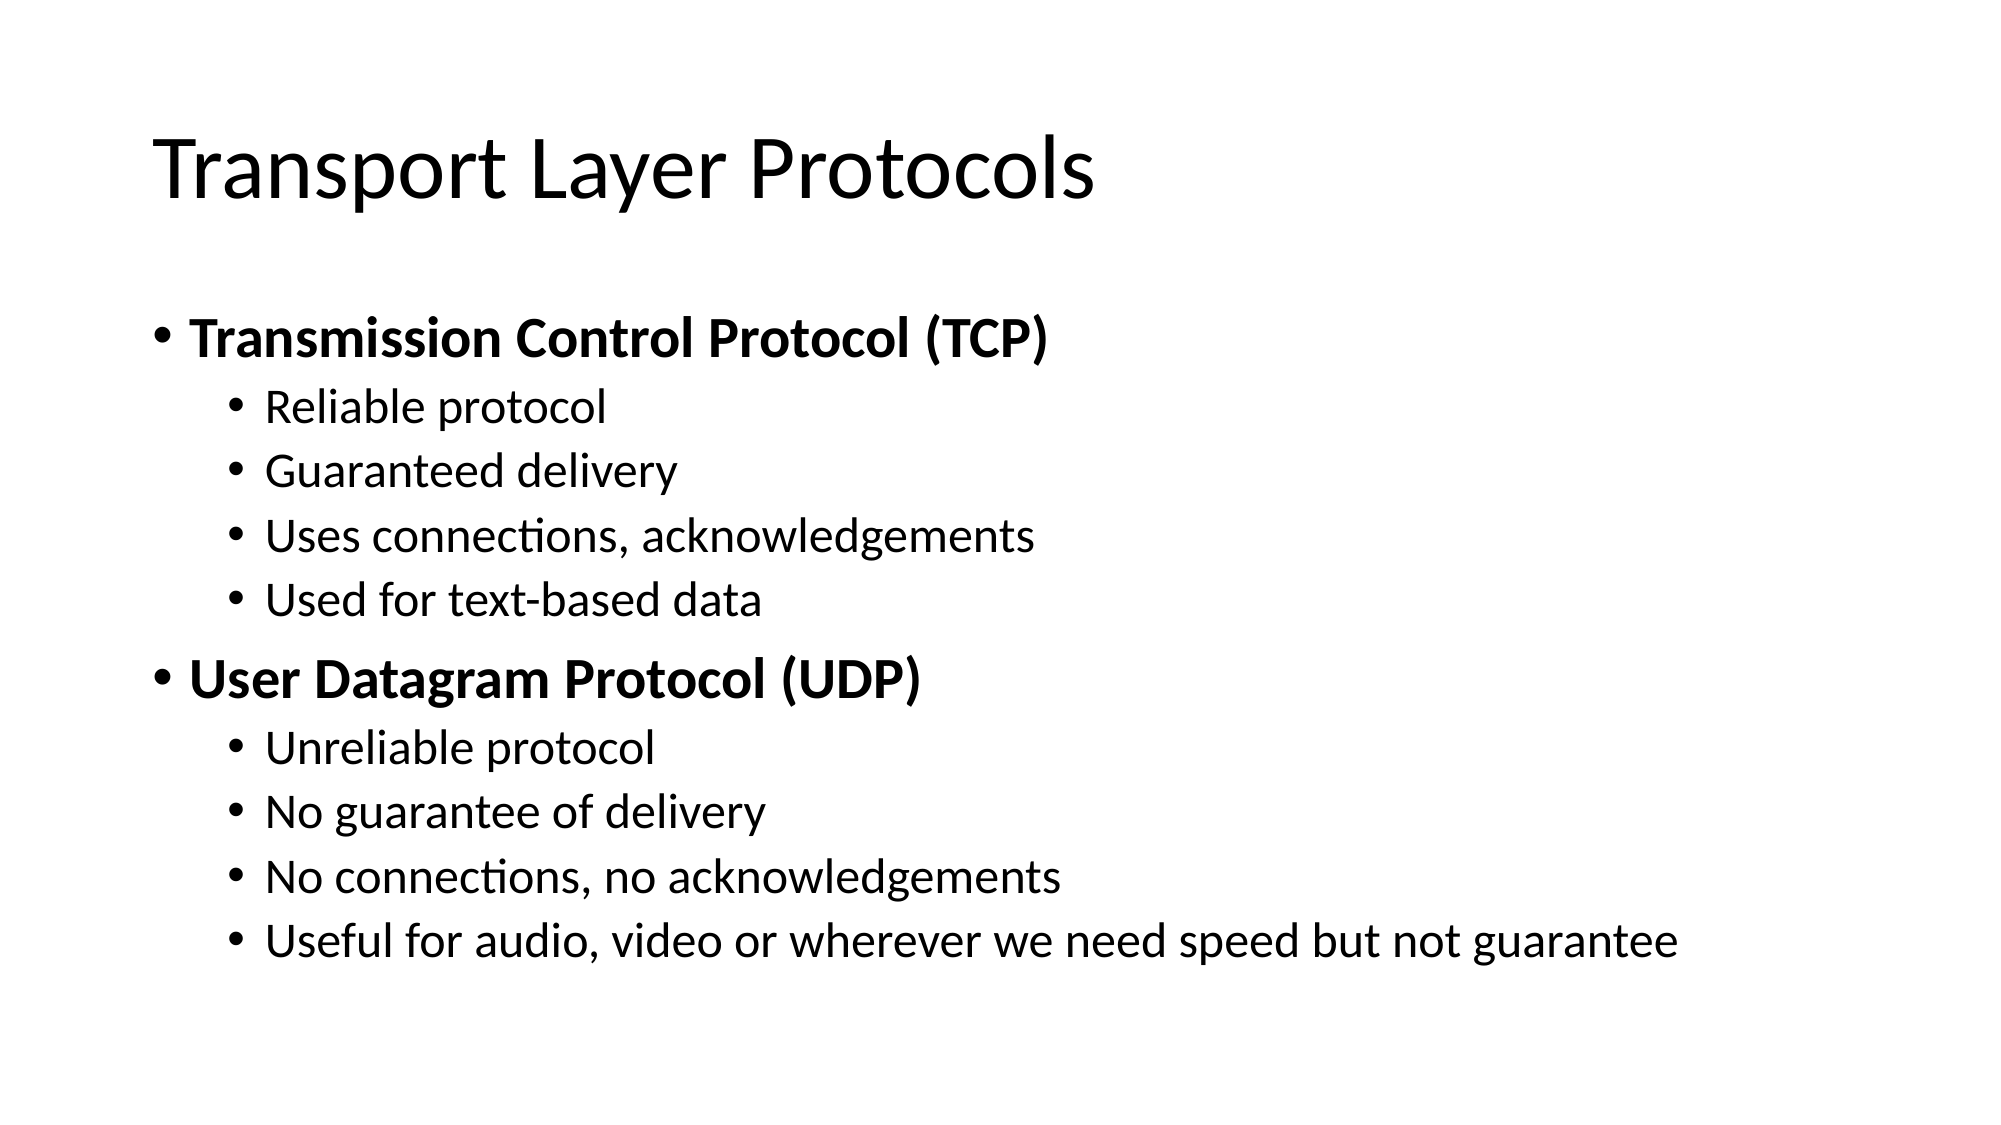

# Transport Layer Protocols
Transmission Control Protocol (TCP)
Reliable protocol
Guaranteed delivery
Uses connections, acknowledgements
Used for text-based data
User Datagram Protocol (UDP)
Unreliable protocol
No guarantee of delivery
No connections, no acknowledgements
Useful for audio, video or wherever we need speed but not guarantee